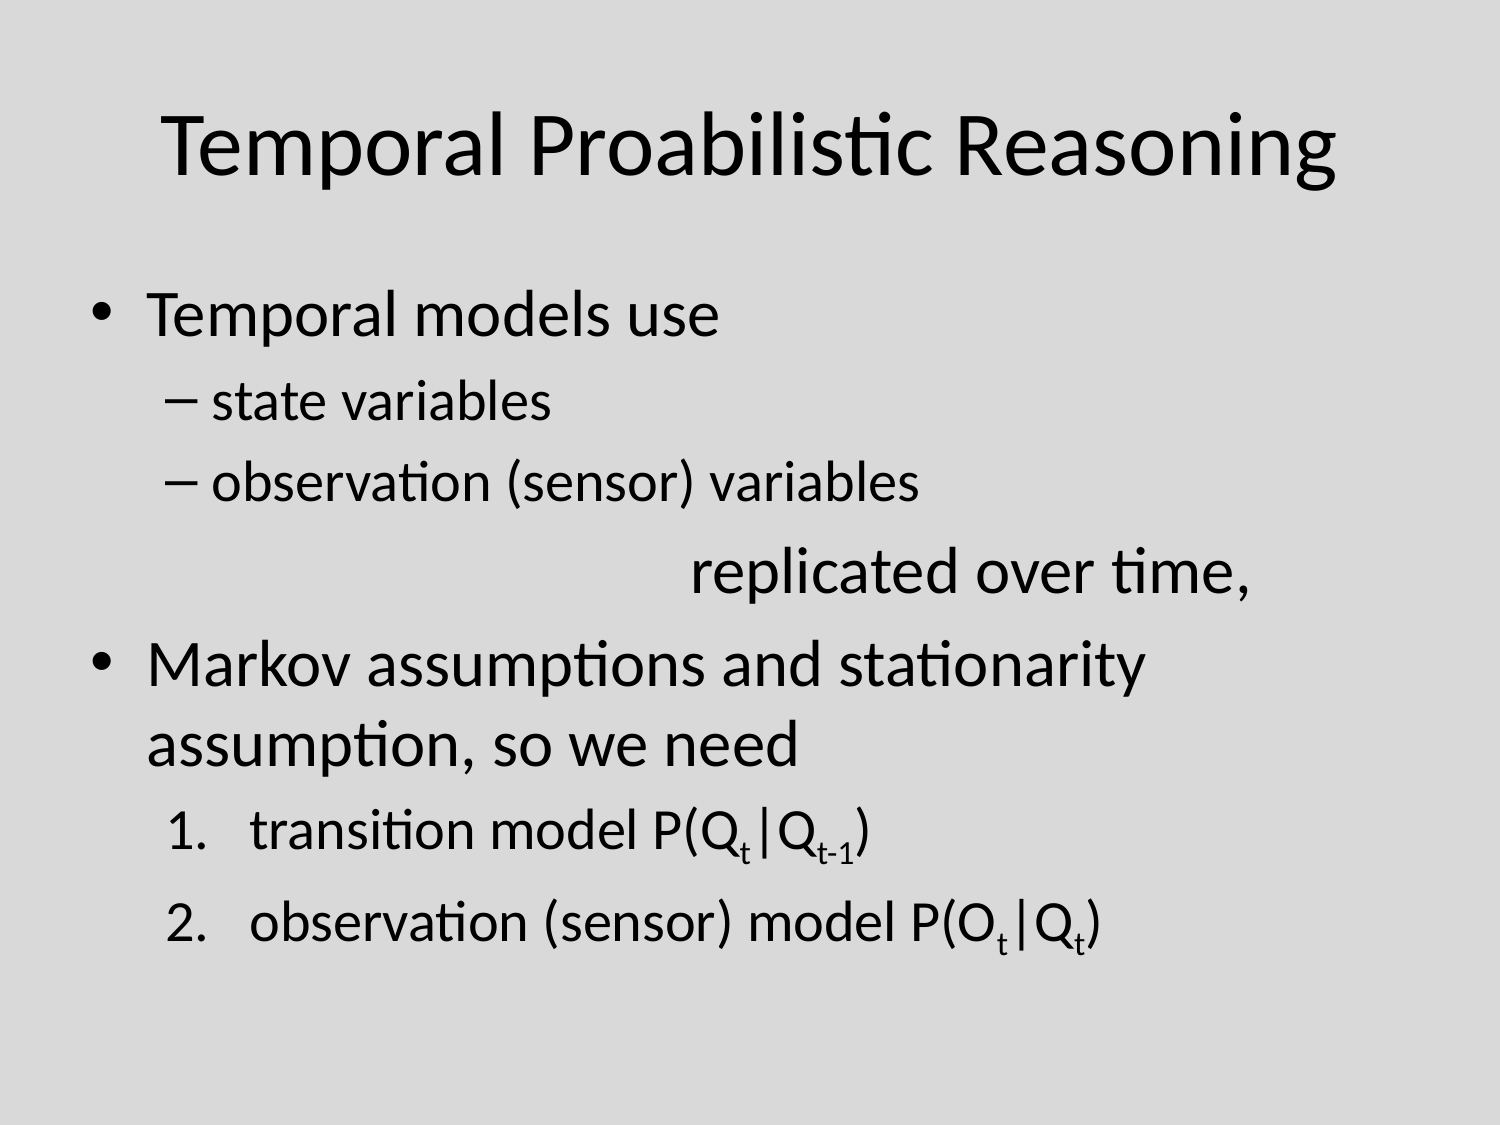

# Temporal Proabilistic Reasoning
Temporal models use
state variables
observation (sensor) variables
				replicated over time,
Markov assumptions and stationarity assumption, so we need
transition model P(Qt|Qt-1)
observation (sensor) model P(Ot|Qt)